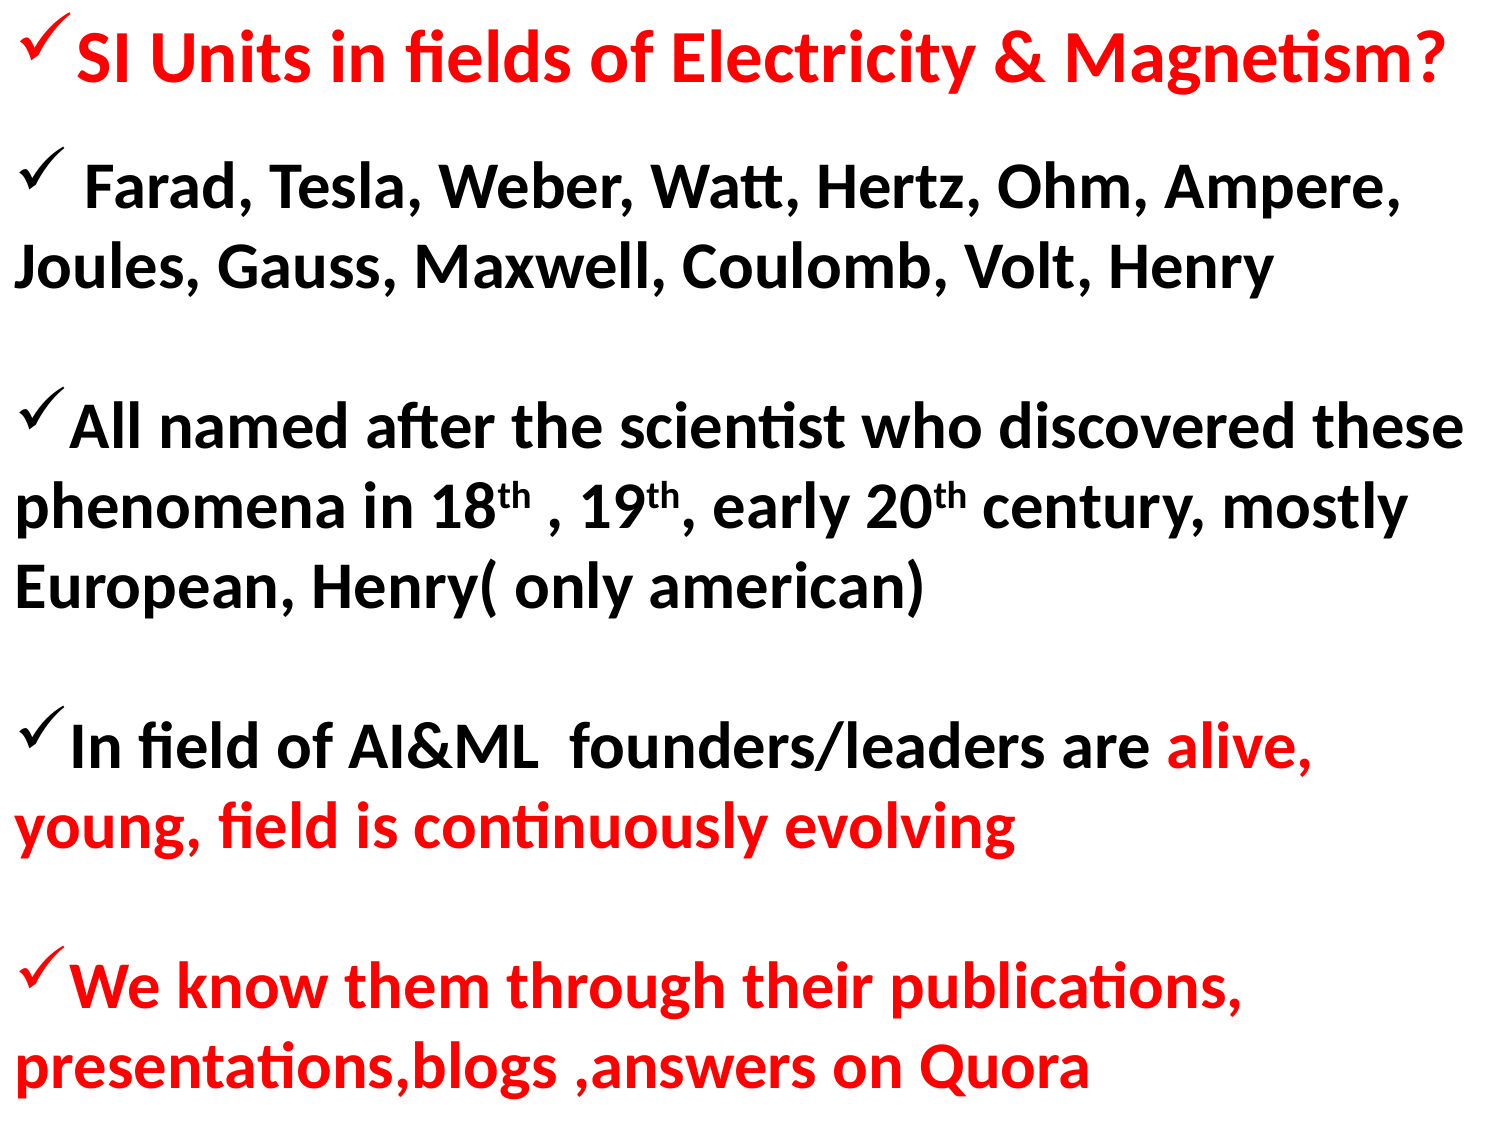

SI Units in fields of Electricity & Magnetism?

 Farad, Tesla, Weber, Watt, Hertz, Ohm, Ampere, Joules, Gauss, Maxwell, Coulomb, Volt, Henry

All named after the scientist who discovered these phenomena in 18th , 19th, early 20th century, mostly European, Henry( only american)

In field of AI&ML  founders/leaders are alive, young, field is continuously evolving

We know them through their publications, presentations,blogs ,answers on Quora